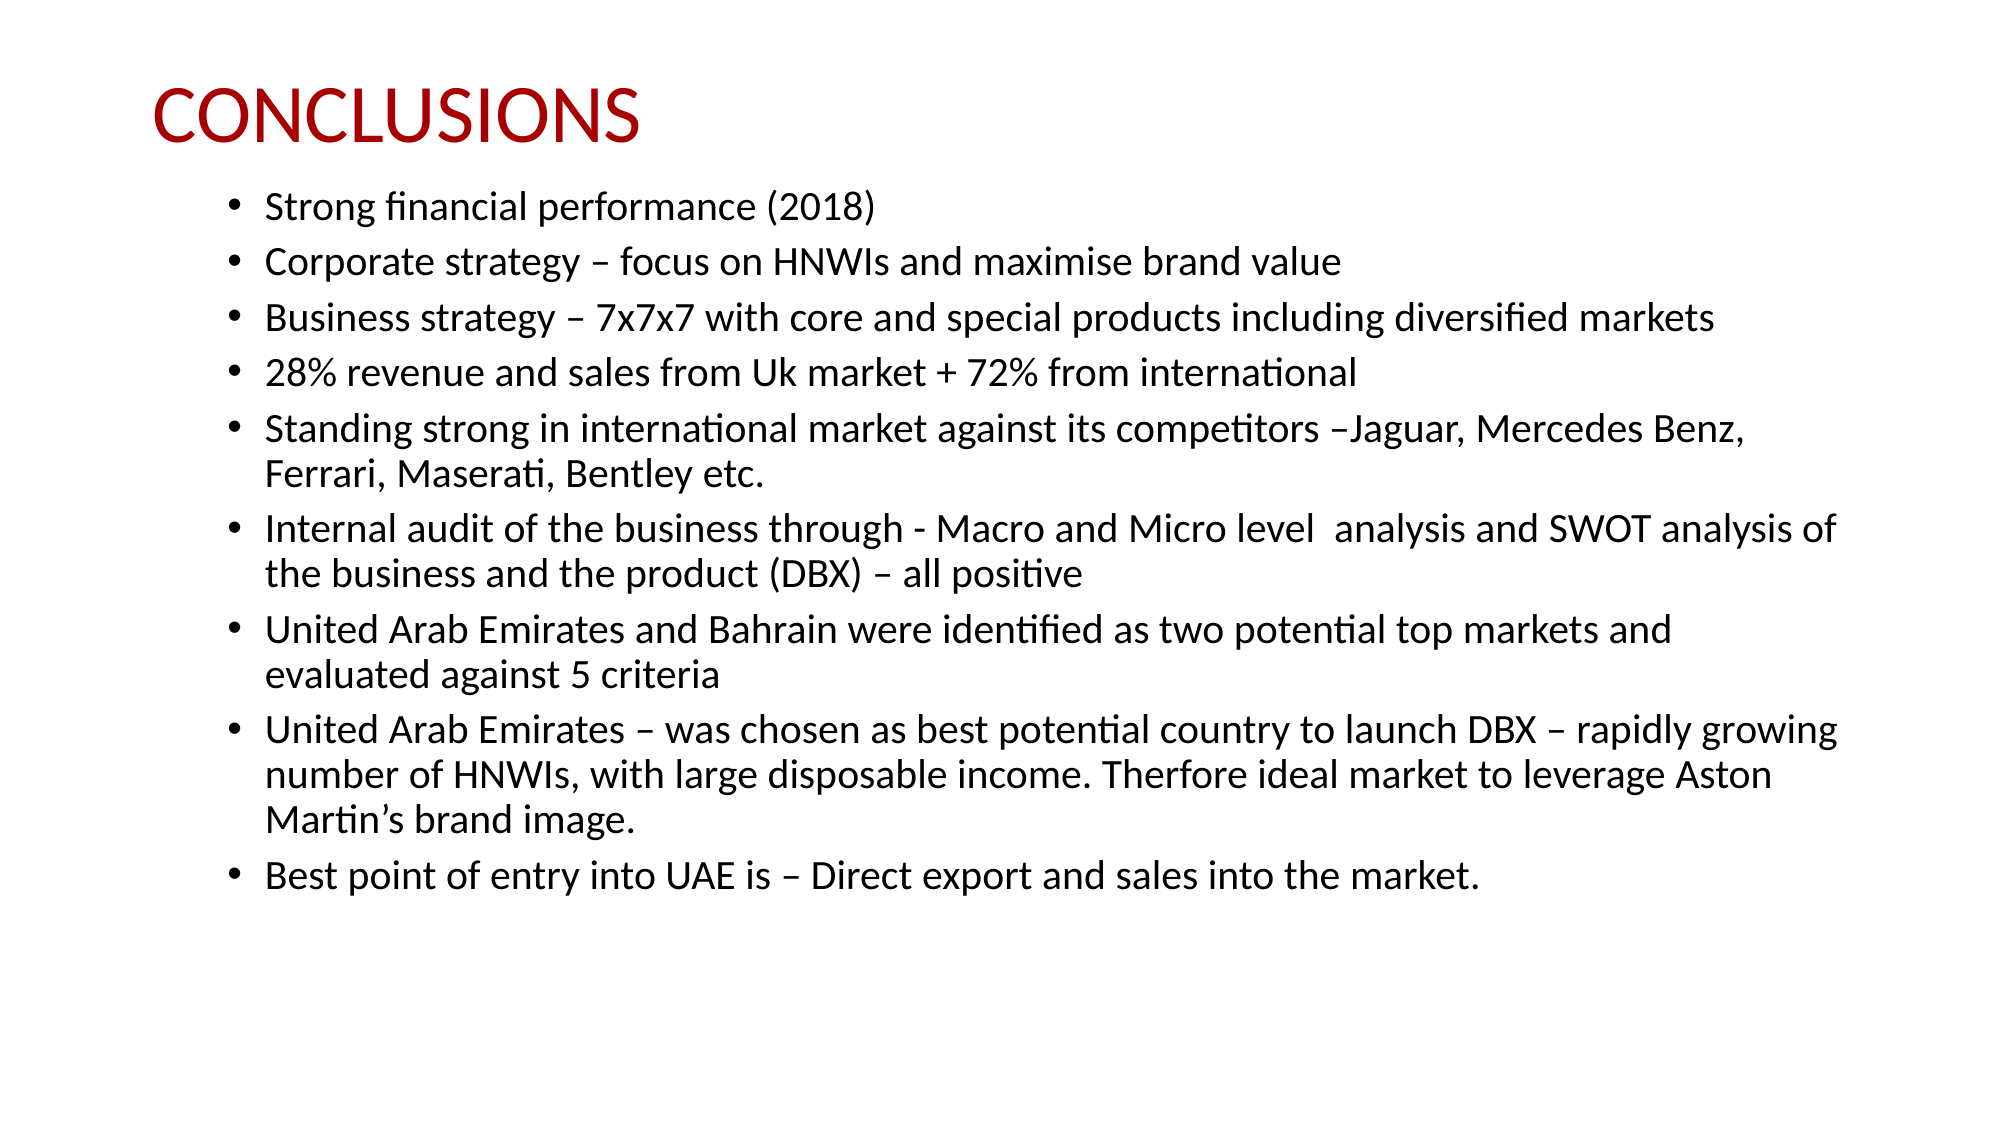

# CONCLUSIONS
Strong financial performance (2018)
Corporate strategy – focus on HNWIs and maximise brand value
Business strategy – 7x7x7 with core and special products including diversified markets
28% revenue and sales from Uk market + 72% from international
Standing strong in international market against its competitors –Jaguar, Mercedes Benz, Ferrari, Maserati, Bentley etc.
Internal audit of the business through - Macro and Micro level  analysis and SWOT analysis of the business and the product (DBX) – all positive
United Arab Emirates and Bahrain were identified as two potential top markets and evaluated against 5 criteria
United Arab Emirates – was chosen as best potential country to launch DBX – rapidly growing number of HNWIs, with large disposable income. Therfore ideal market to leverage Aston Martin’s brand image.
Best point of entry into UAE is – Direct export and sales into the market.